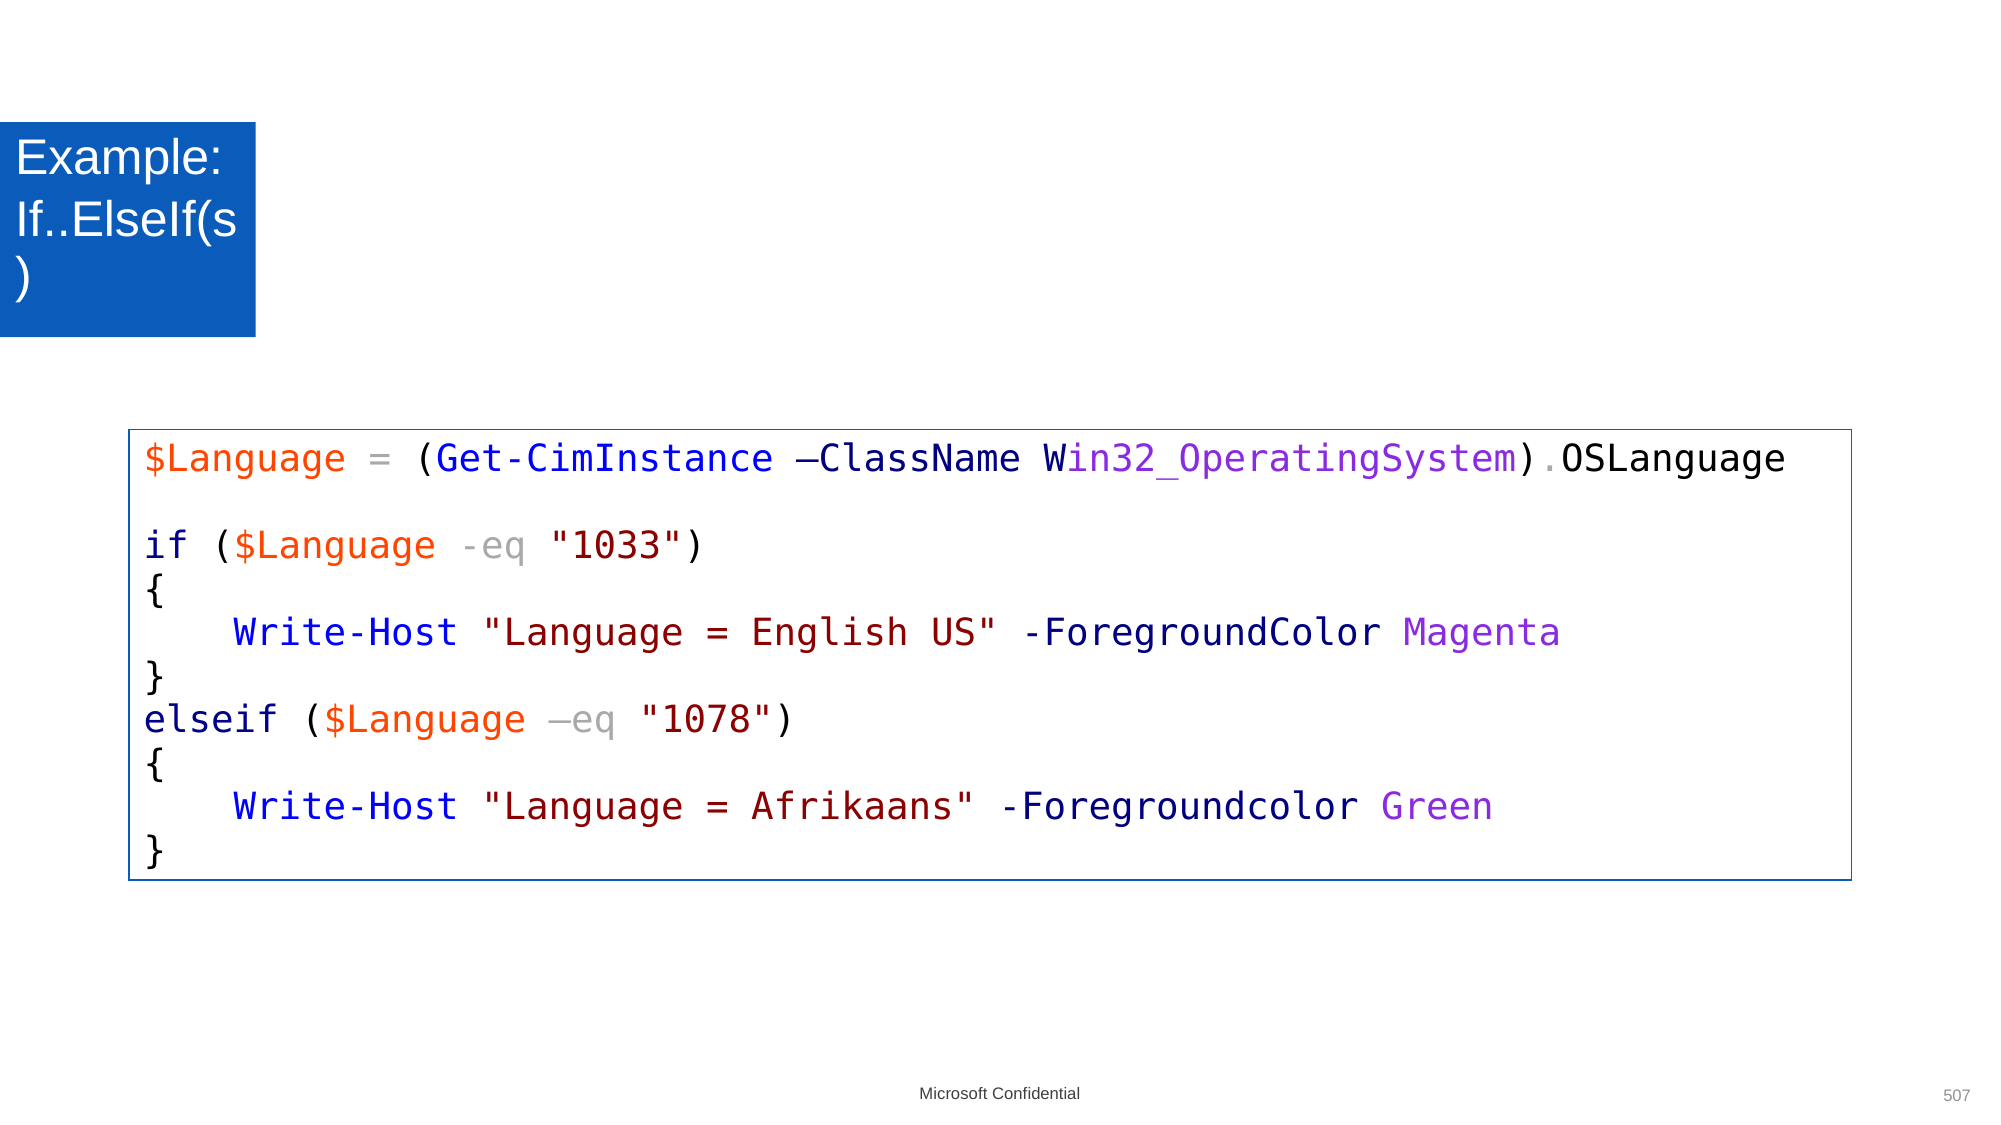

Example:
If..ElseIf(s)
| $Language = (Get-CimInstance –ClassName Win32\_OperatingSystem).OSLanguage if ($Language -eq "1033") { Write-Host "Language = English US" -ForegroundColor Magenta } elseif ($Language –eq "1078") { Write-Host "Language = Afrikaans" -Foregroundcolor Green } |
| --- |
507